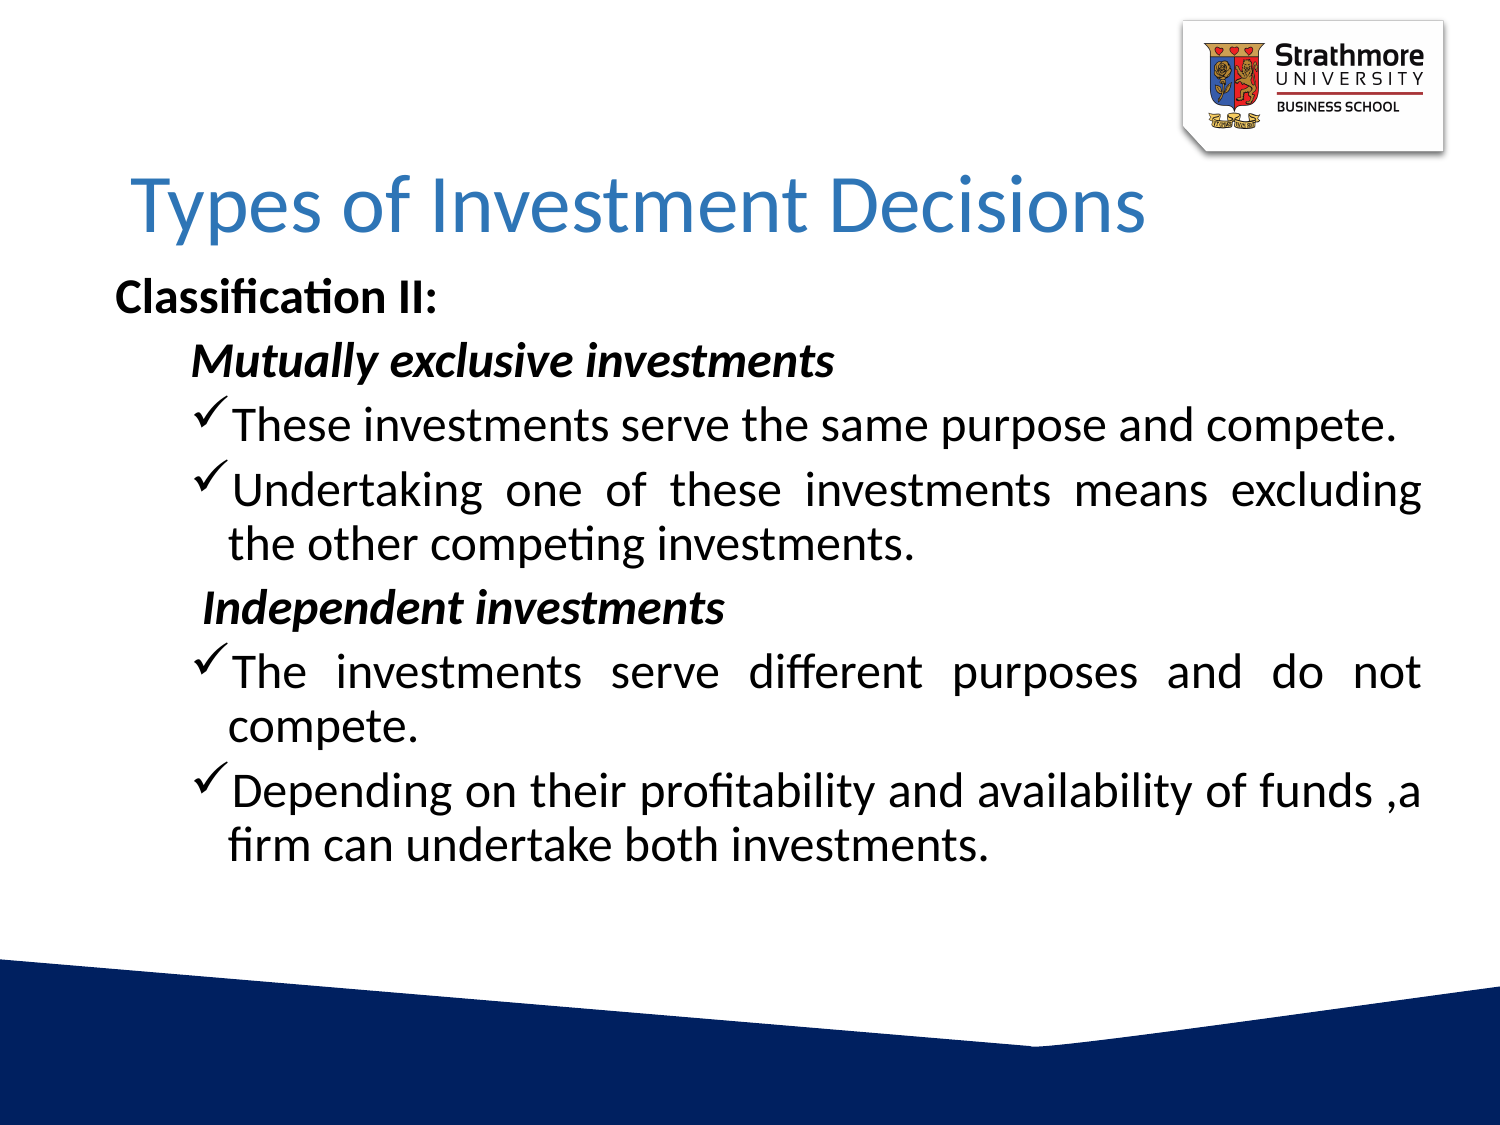

# Types of Investment Decisions
Classification II:
Mutually exclusive investments
These investments serve the same purpose and compete.
Undertaking one of these investments means excluding the other competing investments.
 Independent investments
The investments serve different purposes and do not compete.
Depending on their profitability and availability of funds ,a firm can undertake both investments.